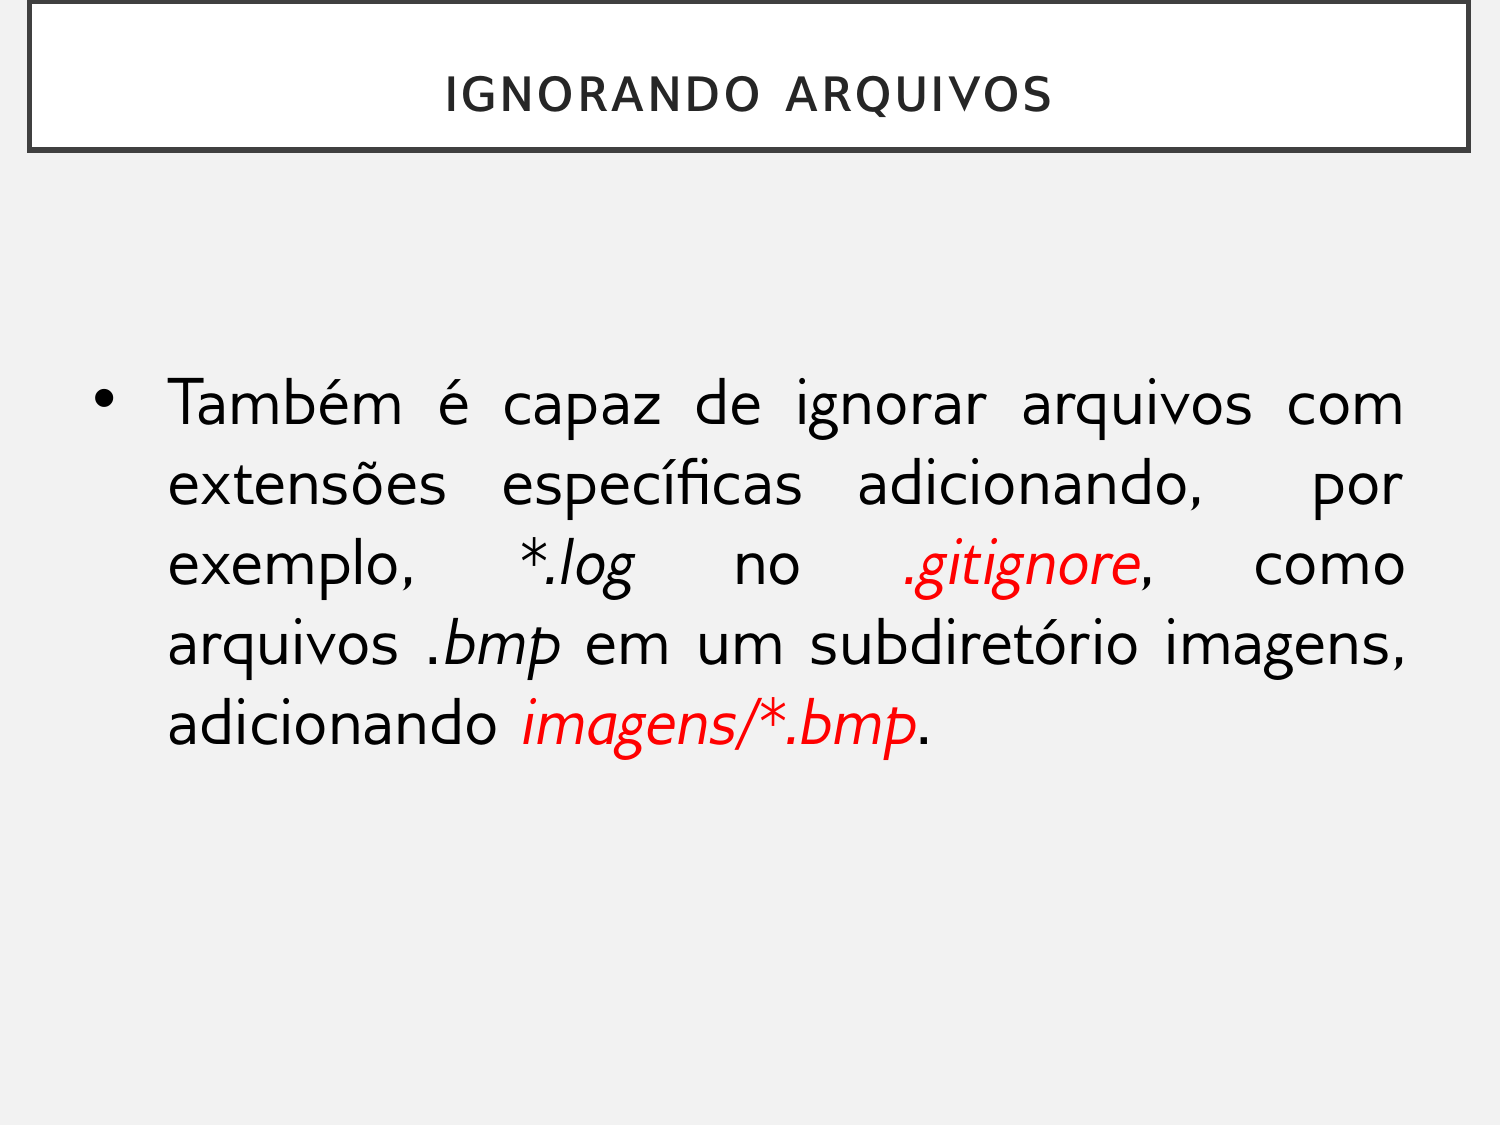

# IGNORANDO ARQUIVOS
Também é capaz de ignorar arquivos com extensões específicas adicionando,  por exemplo, *.log no .gitignore, como arquivos .bmp em um subdiretório imagens, adicionando imagens/*.bmp.